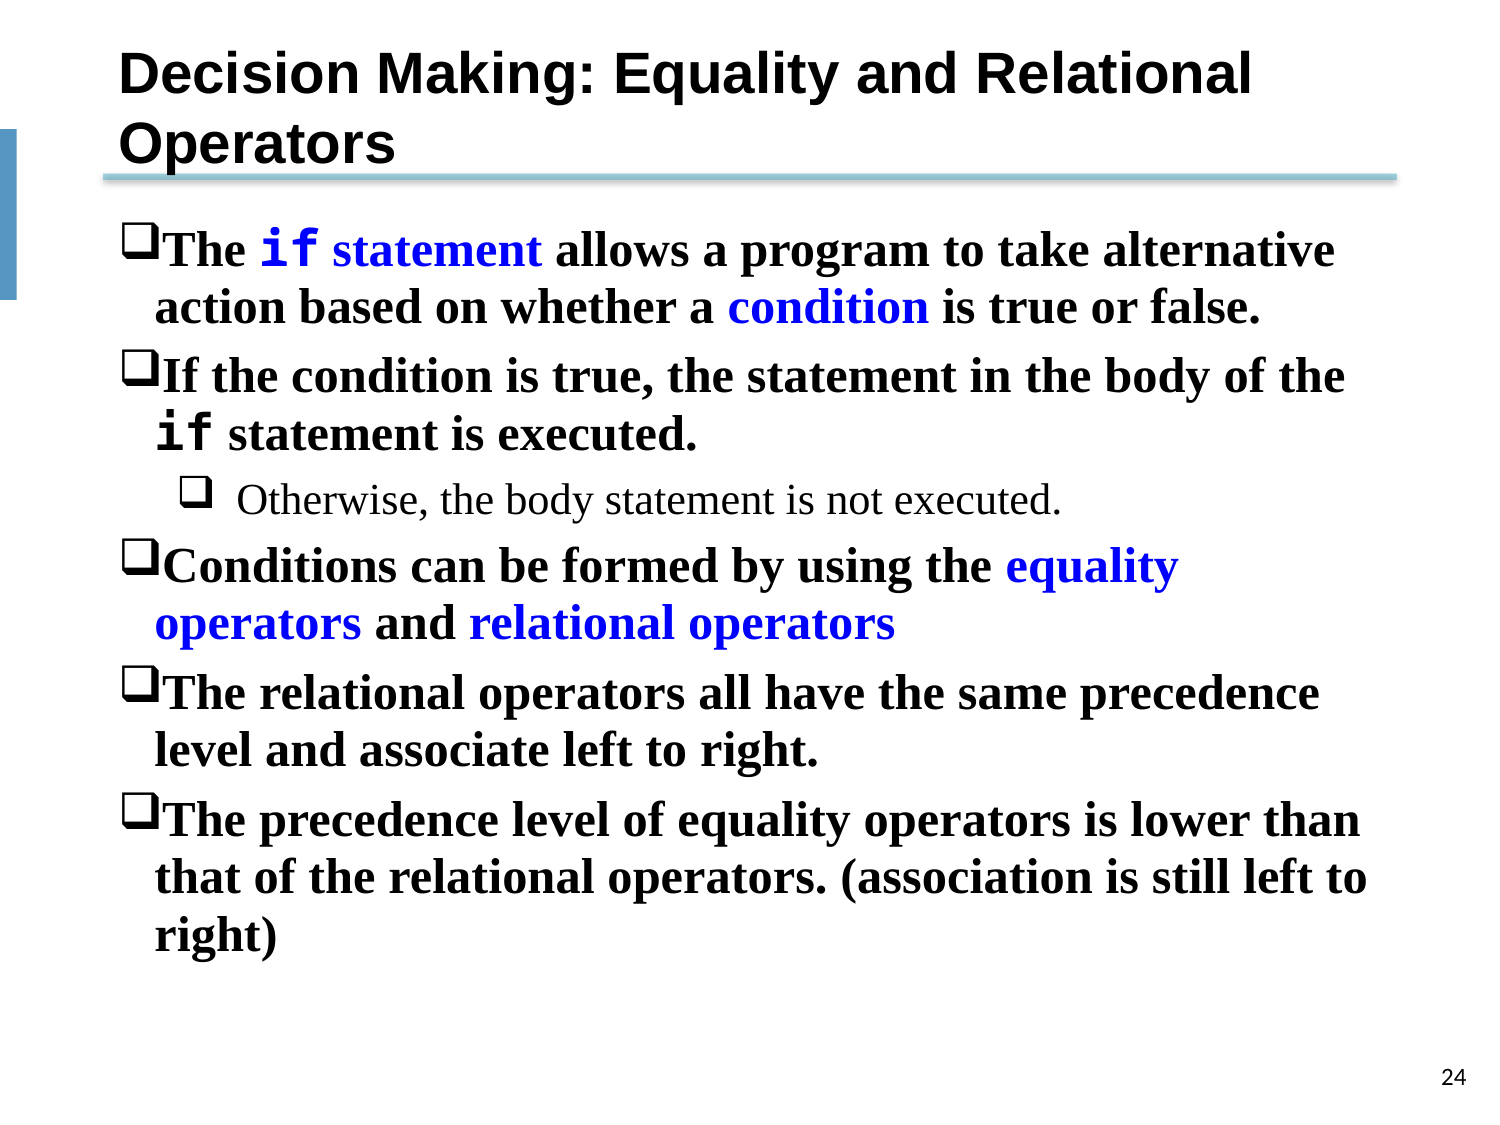

# Decision Making: Equality and Relational Operators
The if statement allows a program to take alternative action based on whether a condition is true or false.
If the condition is true, the statement in the body of the if statement is executed.
Otherwise, the body statement is not executed.
Conditions can be formed by using the equality operators and relational operators
The relational operators all have the same precedence level and associate left to right.
The precedence level of equality operators is lower than that of the relational operators. (association is still left to right)

24